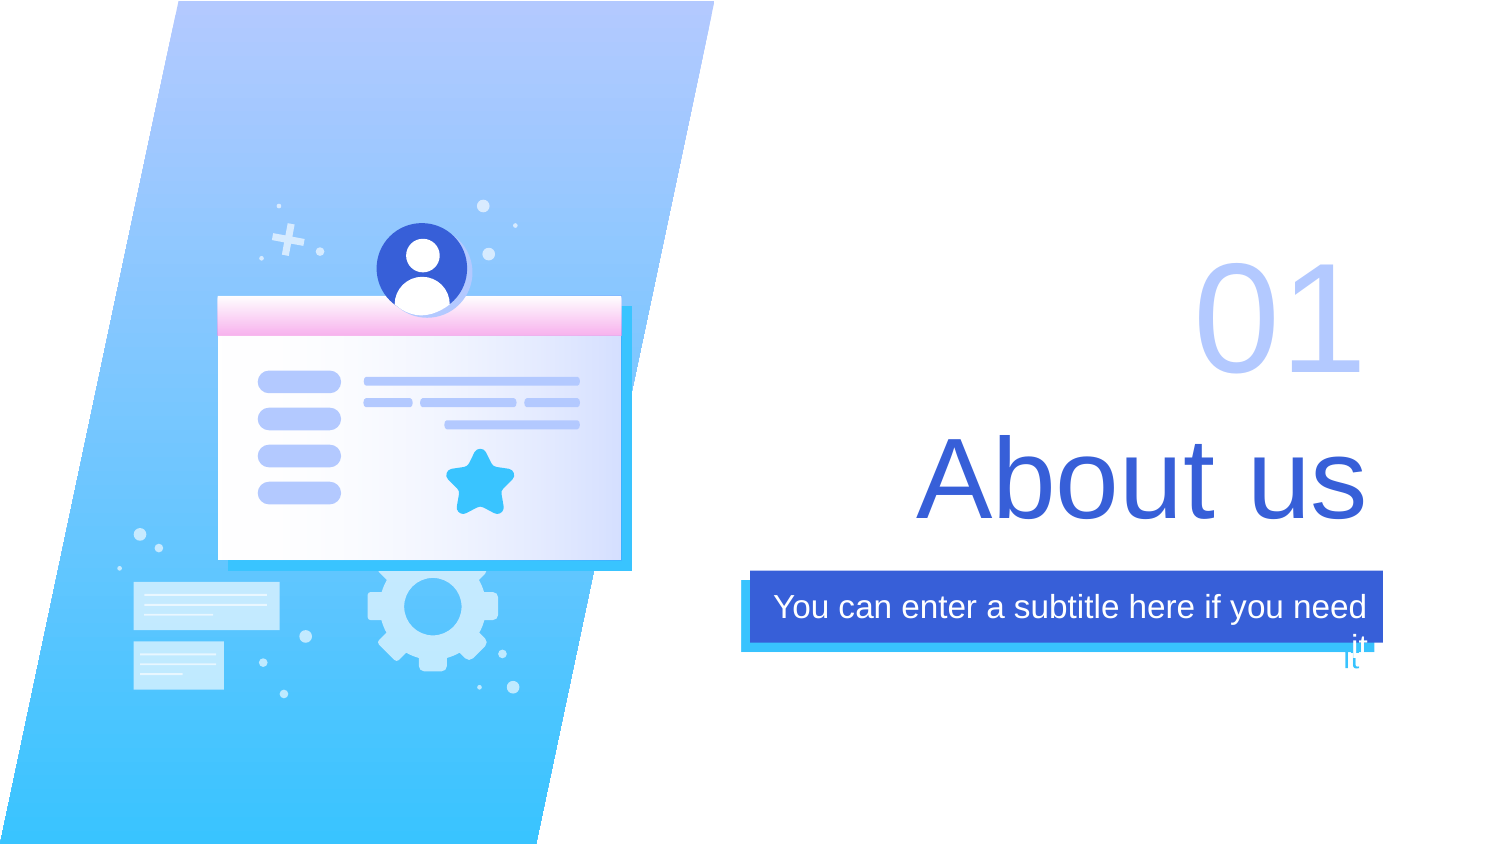

# 01

About us

You can enter a subtitle here if you need it